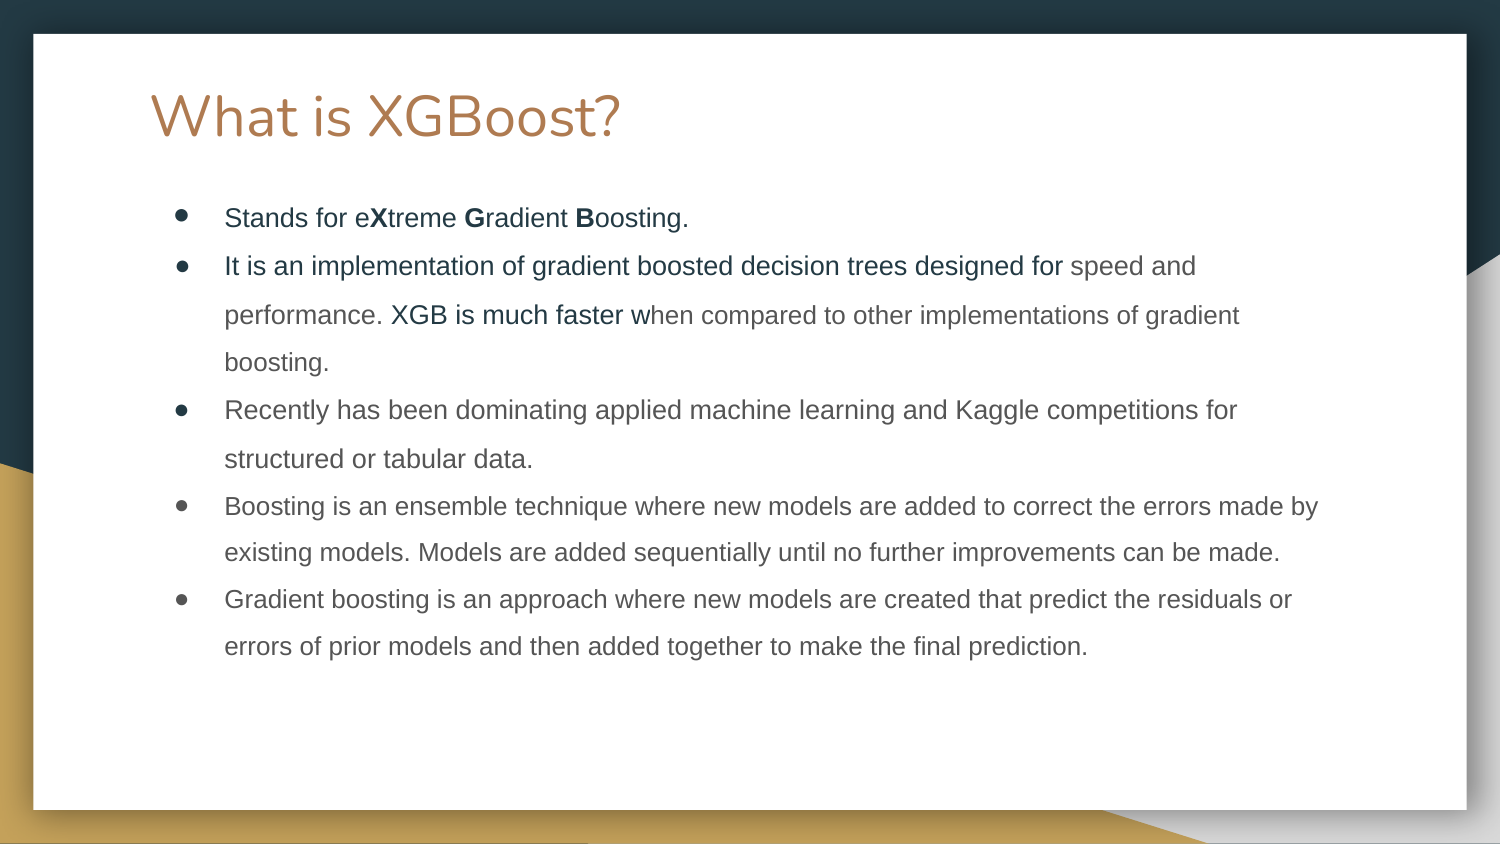

# What is XGBoost?
Stands for eXtreme Gradient Boosting.
It is an implementation of gradient boosted decision trees designed for speed and performance. XGB is much faster when compared to other implementations of gradient boosting.
Recently has been dominating applied machine learning and Kaggle competitions for structured or tabular data.
Boosting is an ensemble technique where new models are added to correct the errors made by existing models. Models are added sequentially until no further improvements can be made.
Gradient boosting is an approach where new models are created that predict the residuals or errors of prior models and then added together to make the final prediction.